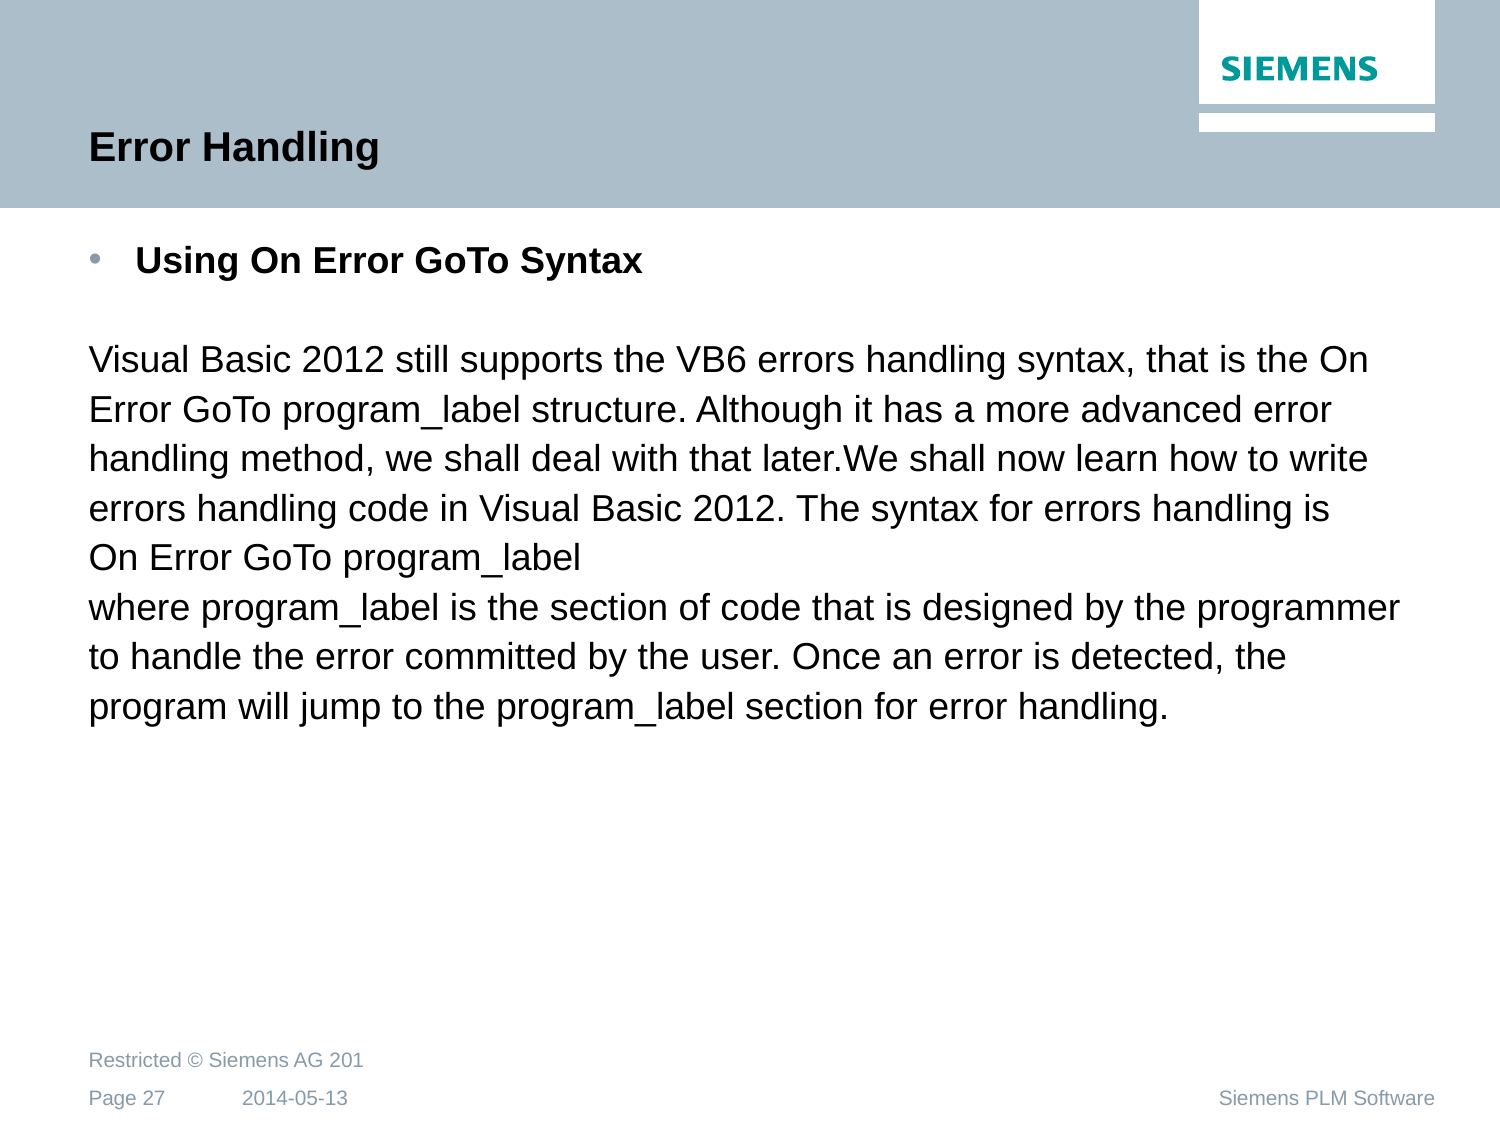

# Error Handling
Using On Error GoTo Syntax

Visual Basic 2012 still supports the VB6 errors handling syntax, that is the On Error GoTo program_label structure. Although it has a more advanced error handling method, we shall deal with that later.We shall now learn how to write errors handling code in Visual Basic 2012. The syntax for errors handling is
On Error GoTo program_label
where program_label is the section of code that is designed by the programmer to handle the error committed by the user. Once an error is detected, the program will jump to the program_label section for error handling.